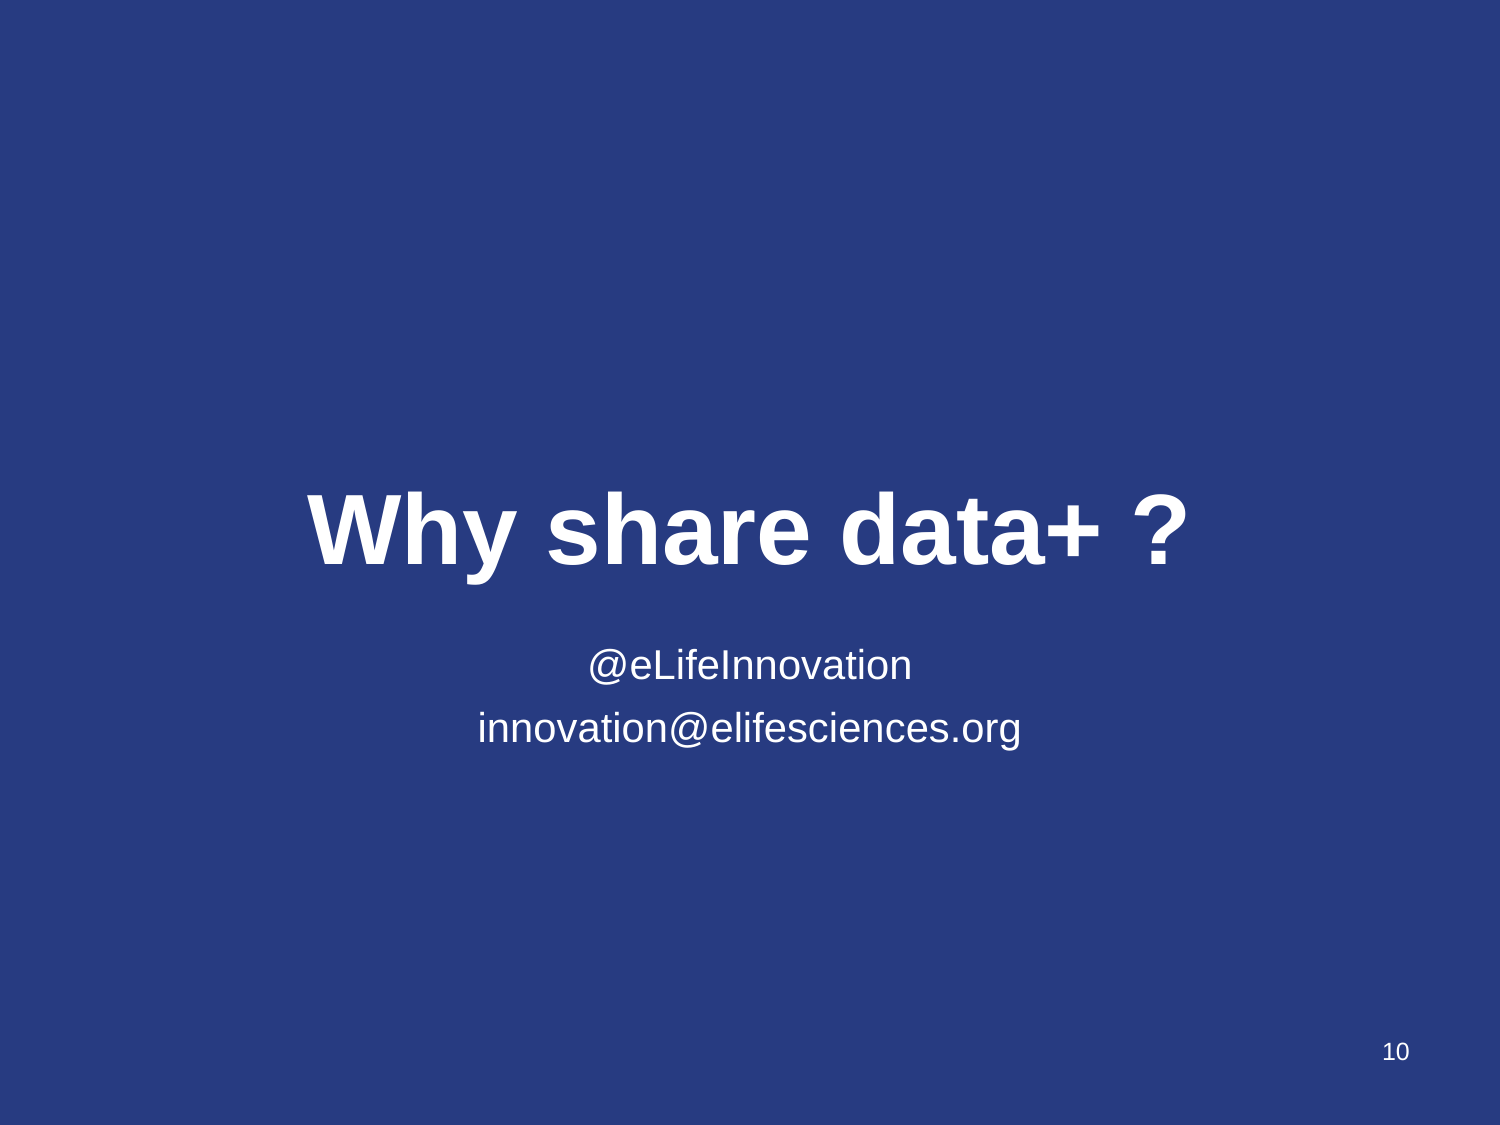

# Why share data+ ?
@eLifeInnovation
innovation@elifesciences.org
10